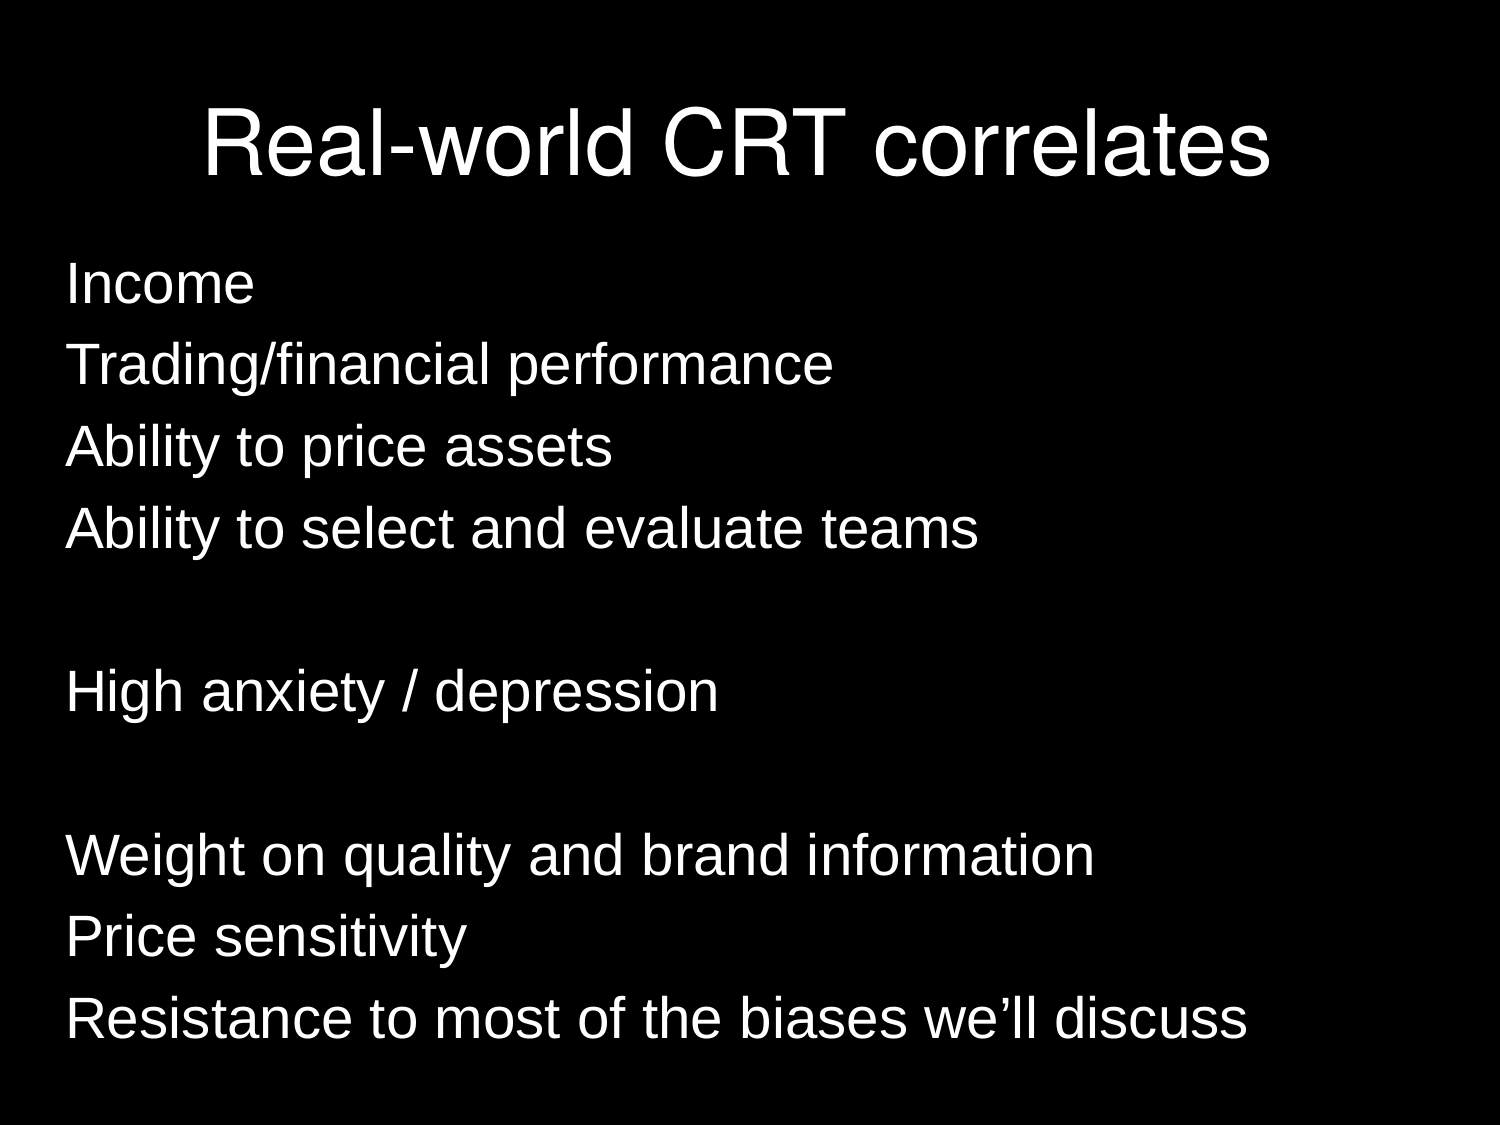

# Real-world CRT correlates
Income
Trading/financial performance
Ability to price assets
Ability to select and evaluate teams

High anxiety / depression

Weight on quality and brand information
Price sensitivity
Resistance to most of the biases we’ll discuss